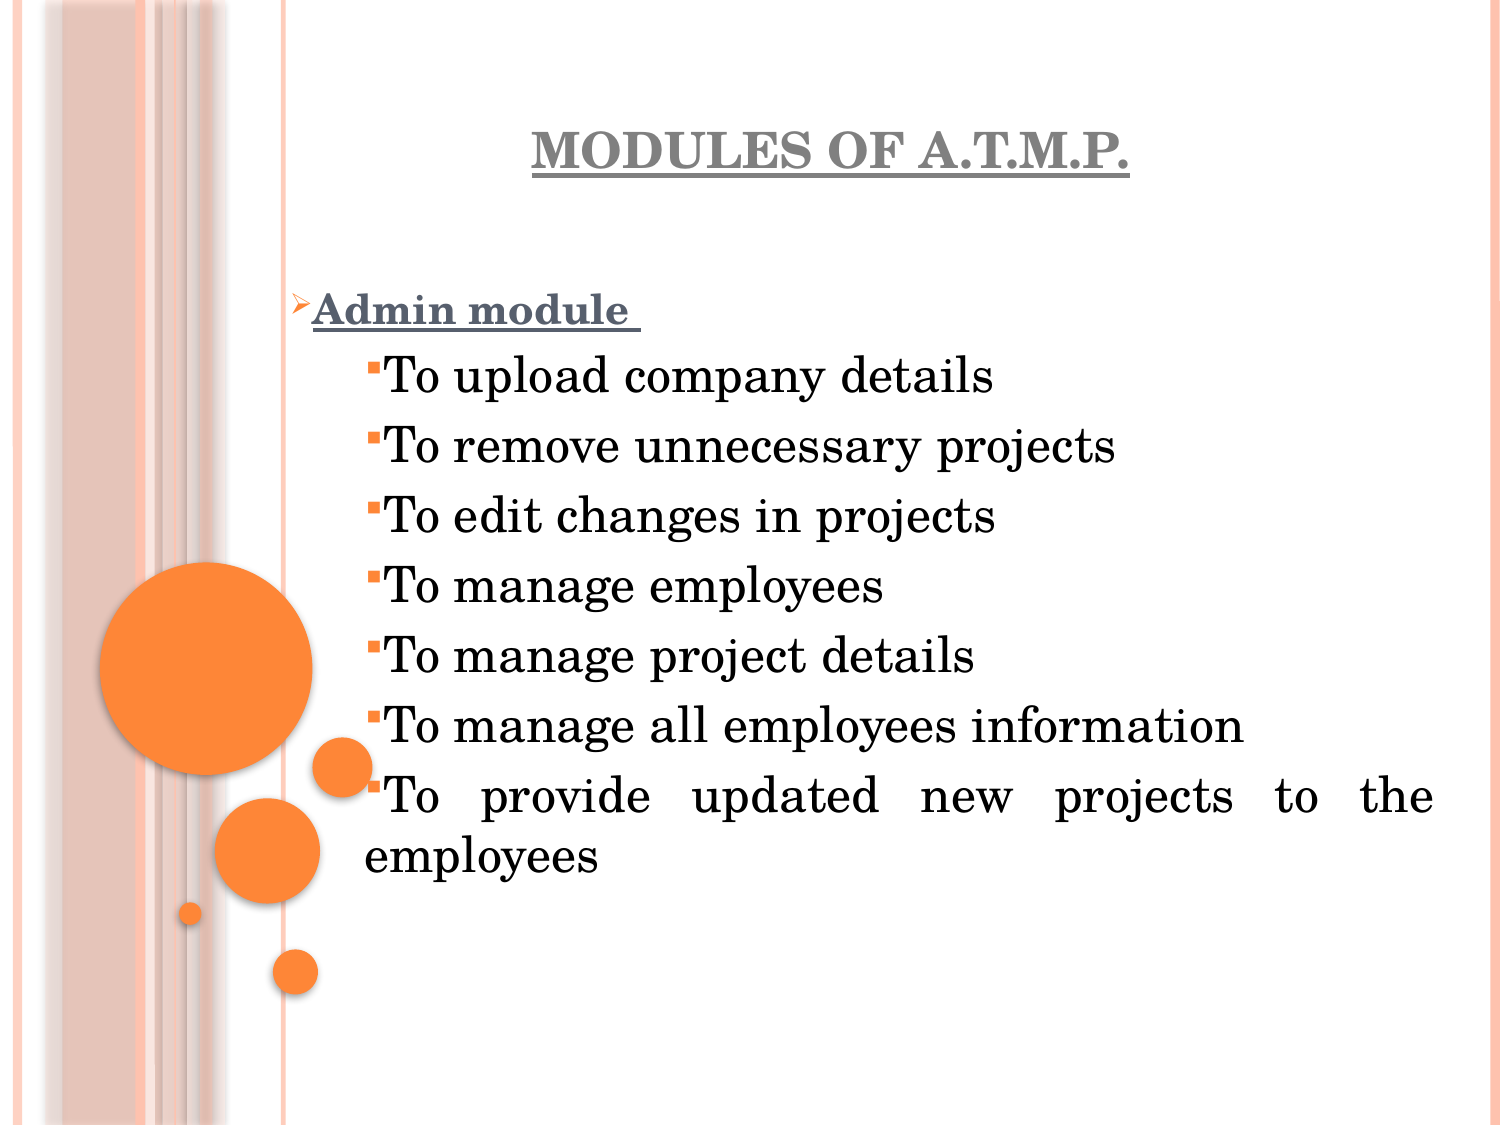

# MODULES OF A.T.M.P.
Admin module
To upload company details
To remove unnecessary projects
To edit changes in projects
To manage employees
To manage project details
To manage all employees information
To provide updated new projects to the employees